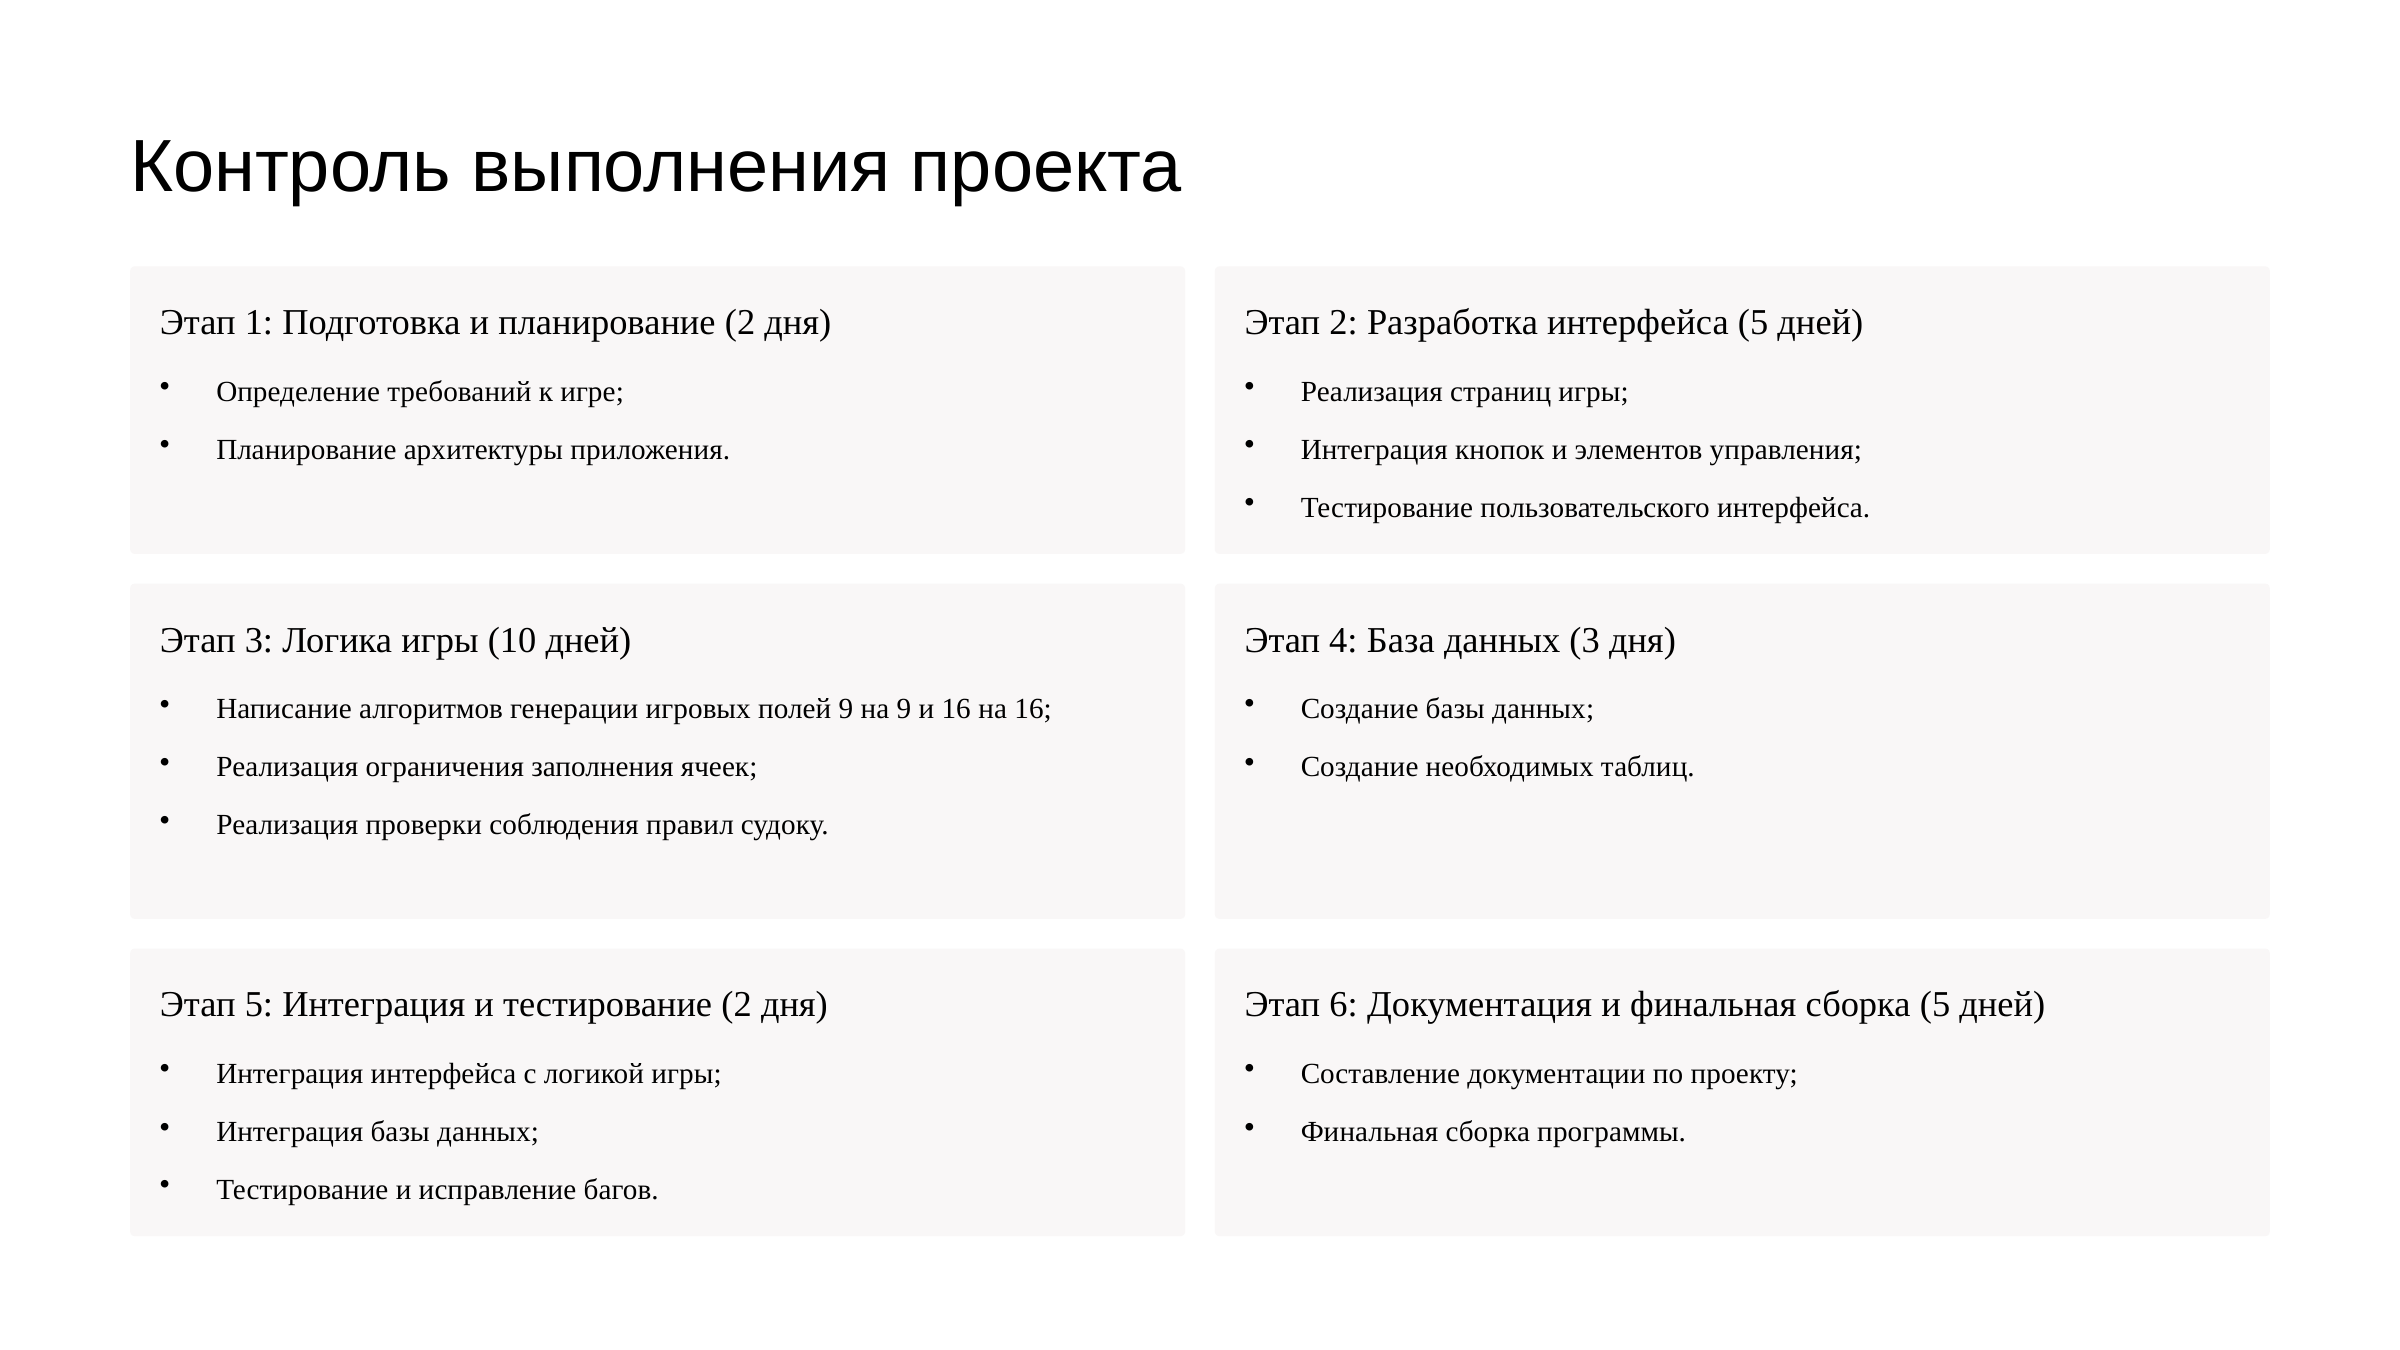

Контроль выполнения проекта

Этап 1: Подготовка и планирование (2 дня)
Этап 2: Разработка интерфейса (5 дней)
Определение требований к игре;
Реализация страниц игры;
Планирование архитектуры приложения.
Интеграция кнопок и элементов управления;
Тестирование пользовательского интерфейса.

Этап 3: Логика игры (10 дней)
Этап 4: База данных (3 дня)
Написание алгоритмов генерации игровых полей 9 на 9 и 16 на 16;
Создание базы данных;
Реализация ограничения заполнения ячеек;
Создание необходимых таблиц.
Реализация проверки соблюдения правил судоку.

Этап 5: Интеграция и тестирование (2 дня)
Этап 6: Документация и финальная сборка (5 дней)
Интеграция интерфейса с логикой игры;
Составление документации по проекту;
Интеграция базы данных;
Финальная сборка программы.
Тестирование и исправление багов.